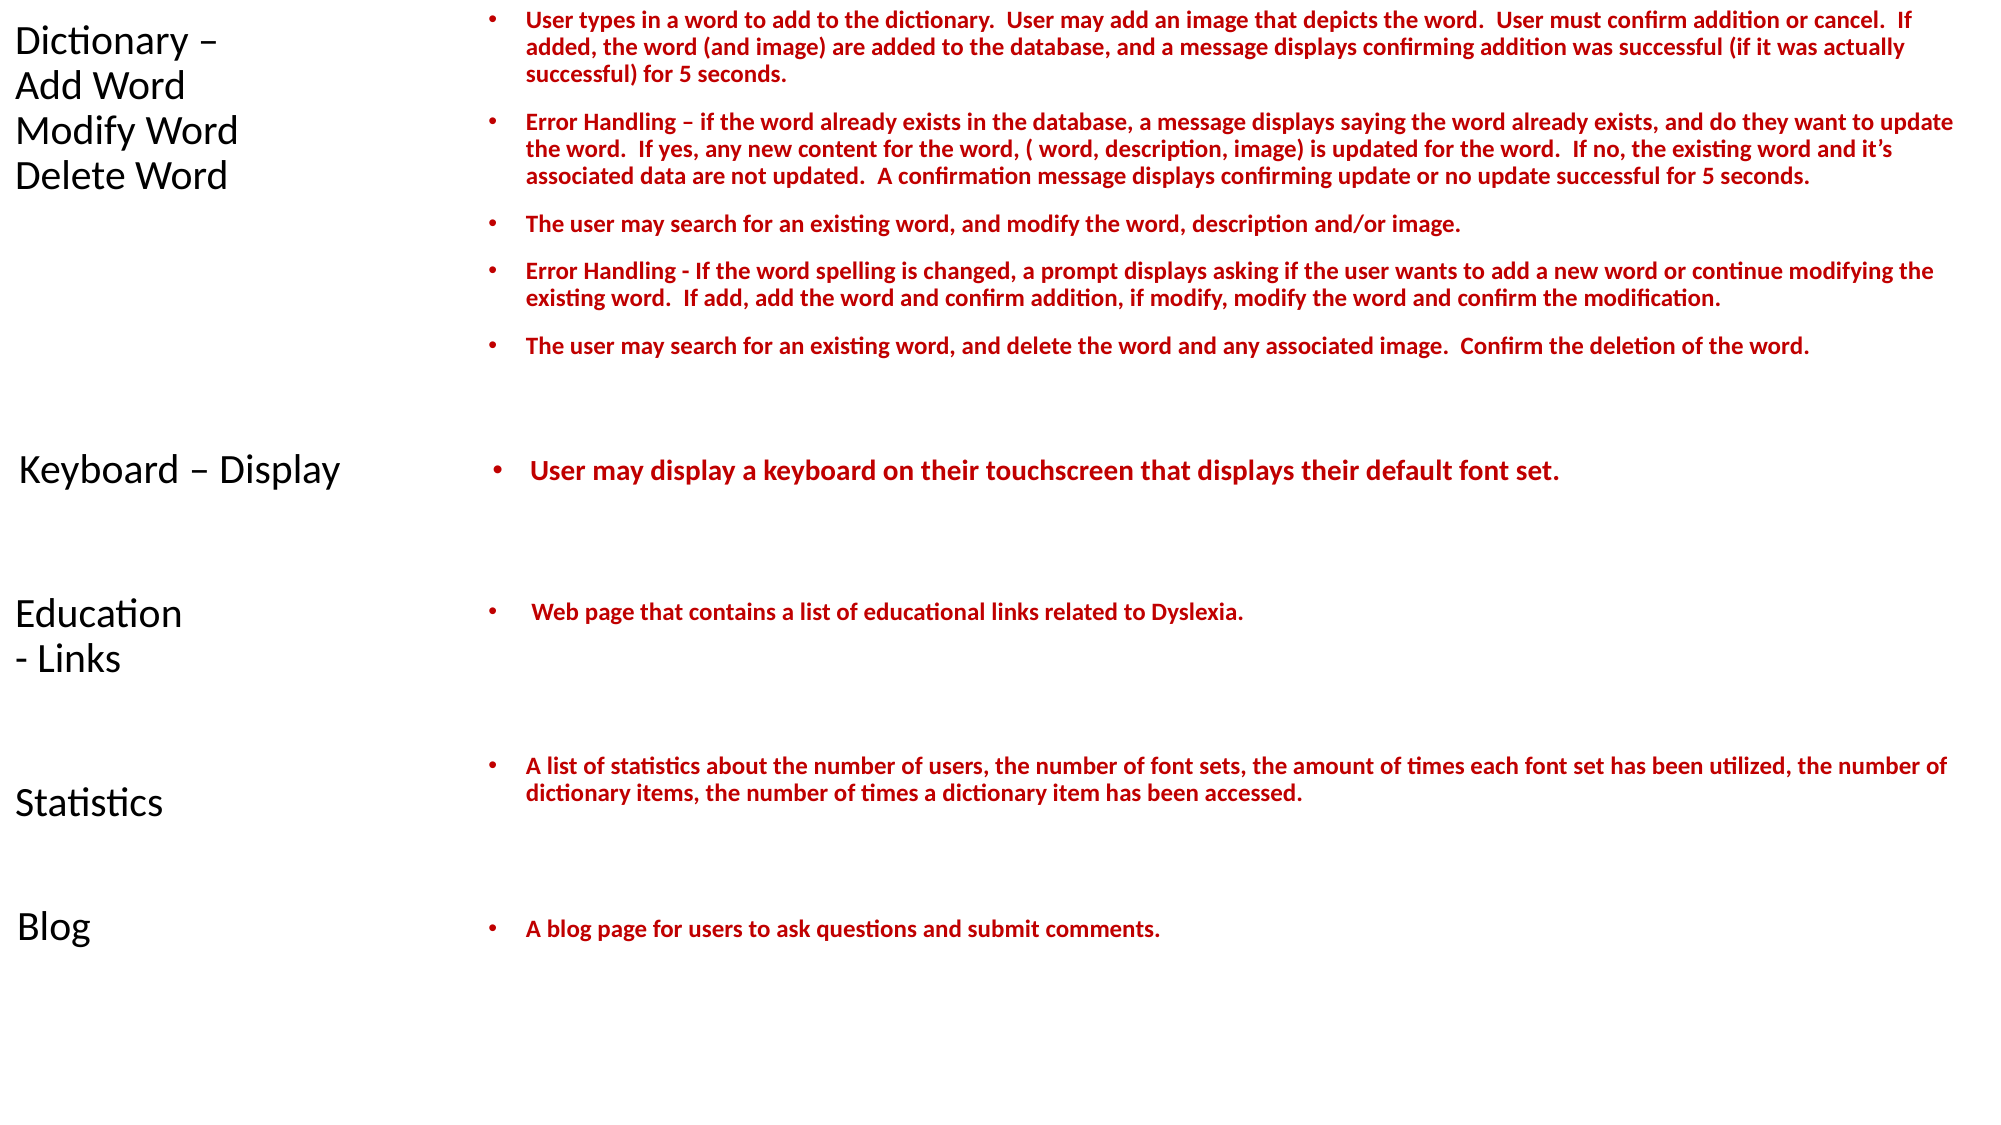

User types in a word to add to the dictionary.  User may add an image that depicts the word.  User must confirm addition or cancel.  If added, the word (and image) are added to the database, and a message displays confirming addition was successful (if it was actually successful) for 5 seconds.
Error Handling – if the word already exists in the database, a message displays saying the word already exists, and do they want to update the word.  If yes, any new content for the word, ( word, description, image) is updated for the word.  If no, the existing word and it’s associated data are not updated.  A confirmation message displays confirming update or no update successful for 5 seconds.
The user may search for an existing word, and modify the word, description and/or image.
Error Handling - If the word spelling is changed, a prompt displays asking if the user wants to add a new word or continue modifying the existing word.  If add, add the word and confirm addition, if modify, modify the word and confirm the modification.
The user may search for an existing word, and delete the word and any associated image.  Confirm the deletion of the word.

# Dictionary – Add Word Modify Word Delete Word
Keyboard – Display
User may display a keyboard on their touchscreen that displays their default font set.
Education
- Links
 Web page that contains a list of educational links related to Dyslexia.
Statistics
A list of statistics about the number of users, the number of font sets, the amount of times each font set has been utilized, the number of dictionary items, the number of times a dictionary item has been accessed.
Blog
A blog page for users to ask questions and submit comments.